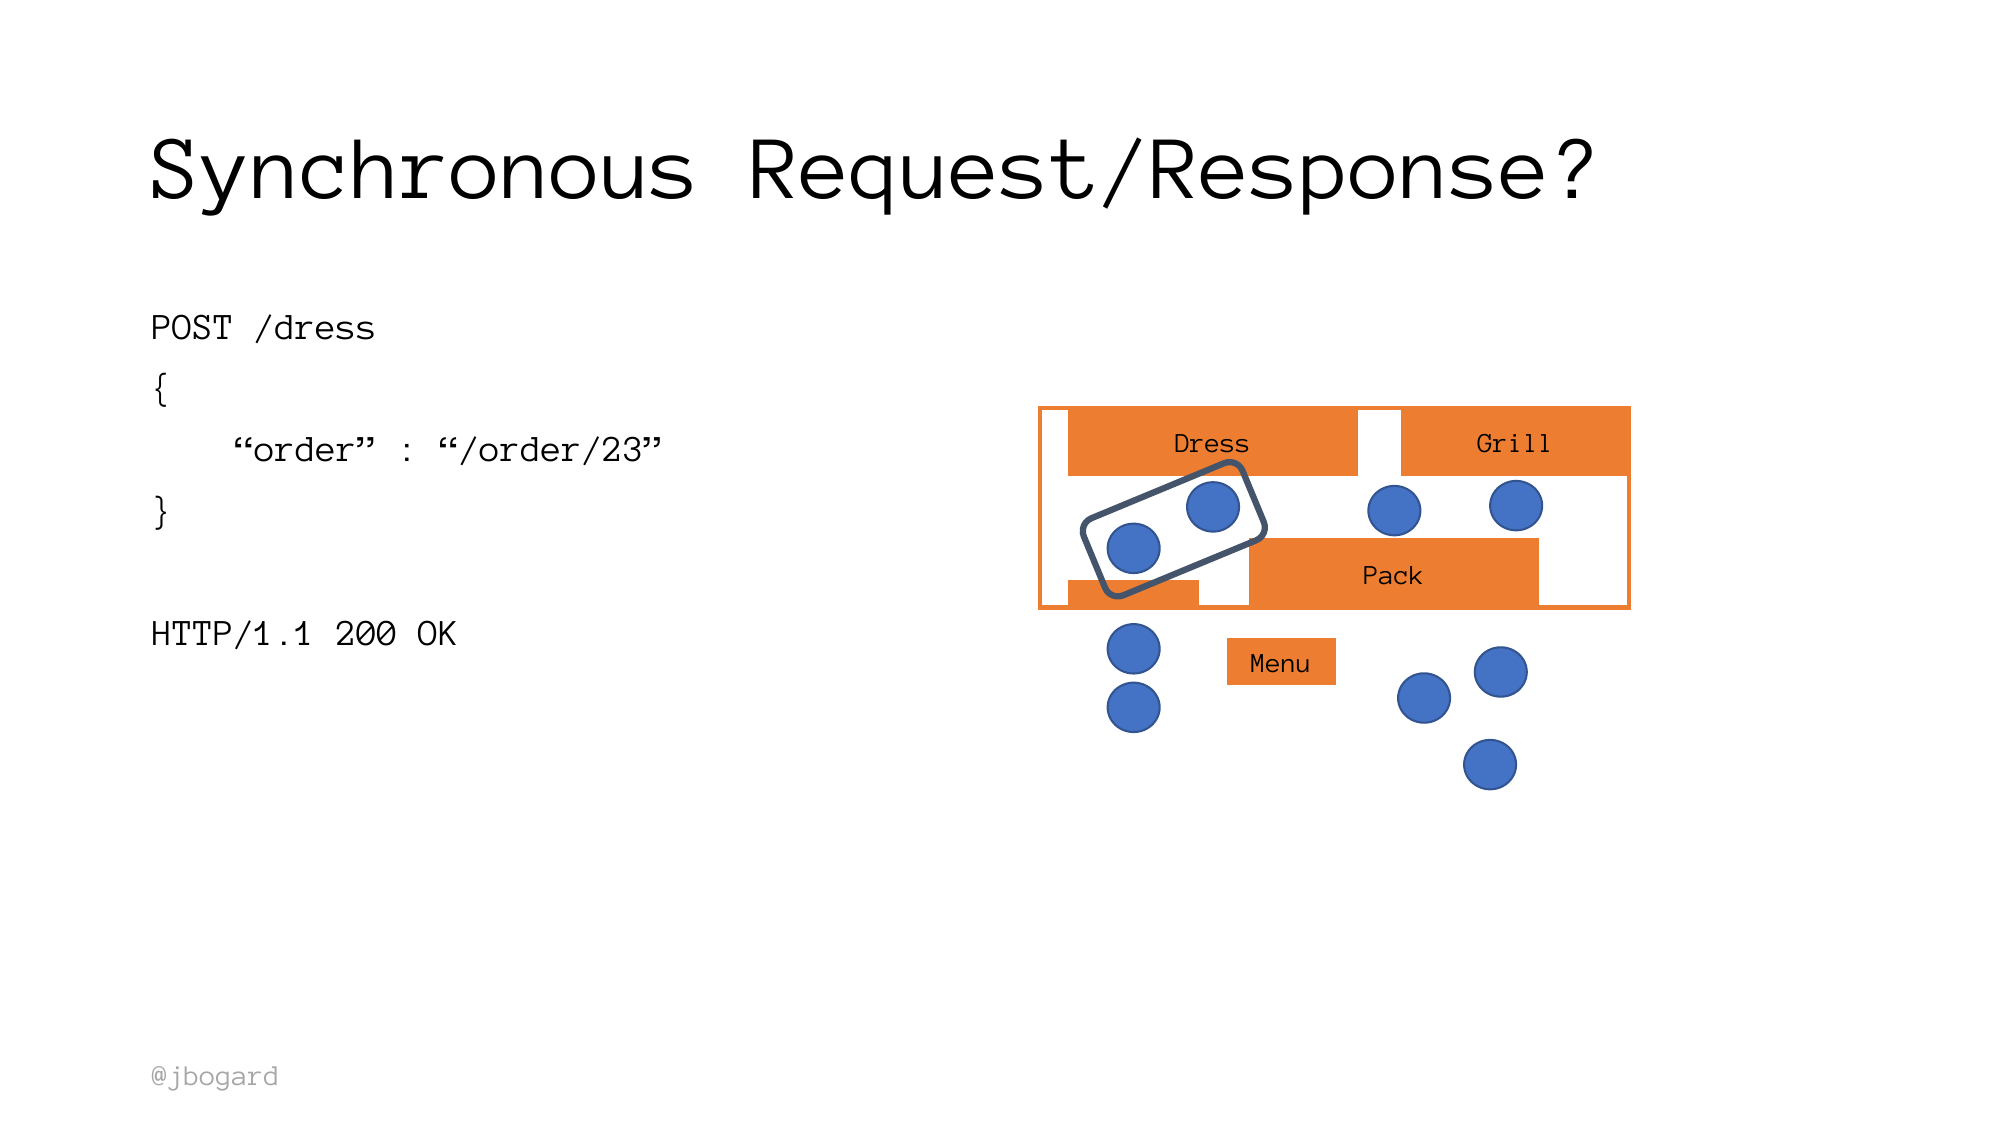

# Synchronous Request/Response?
POST /dress
{
    “order” : “/order/23”
}

HTTP/1.1 200 OK

Grill
Dress

Pack

Menu